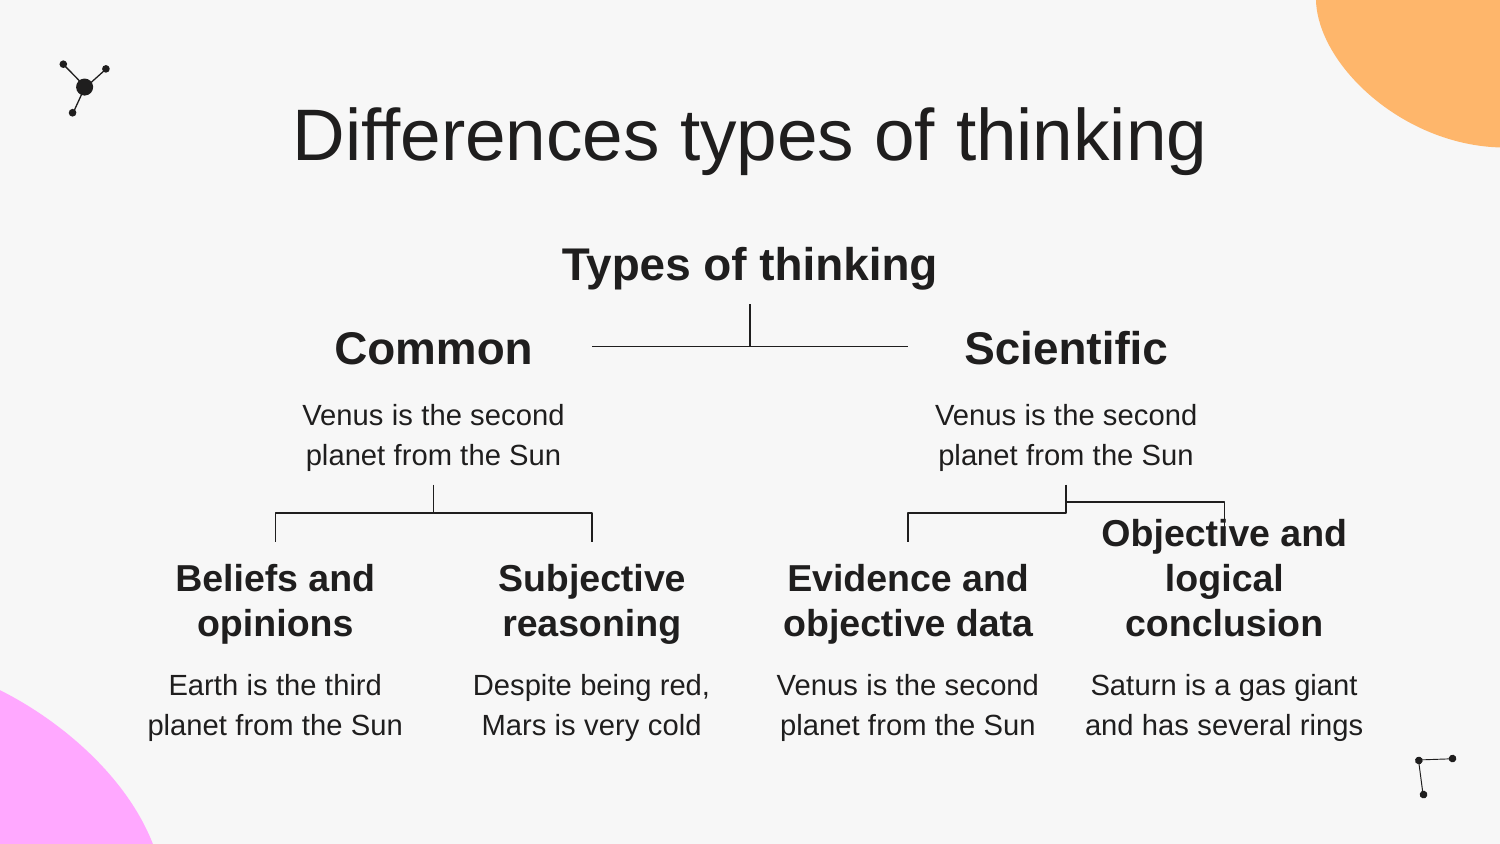

# Differences types of thinking
Types of thinking
Common
Scientific
Venus is the second planet from the Sun
Venus is the second planet from the Sun
Beliefs and opinions
Subjective reasoning
Evidence and objective data
Objective and logical conclusion
Earth is the third planet from the Sun
Despite being red, Mars is very cold
Venus is the second planet from the Sun
Saturn is a gas giant and has several rings